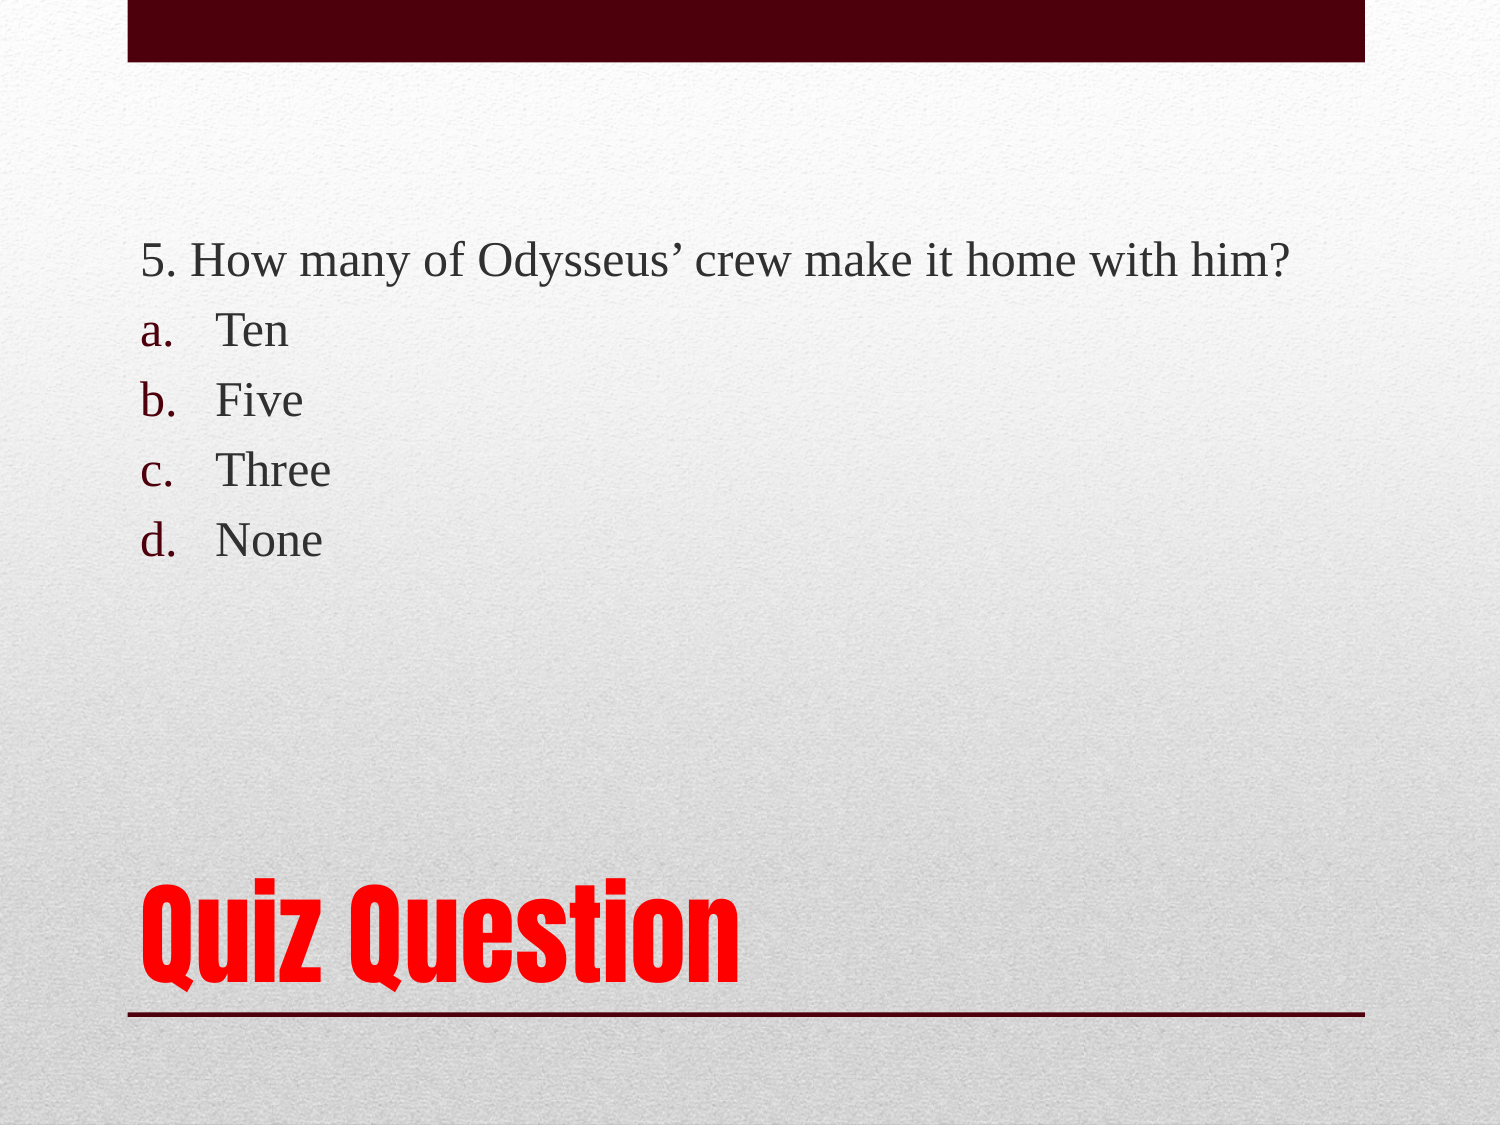

5. How many of Odysseus’ crew make it home with him?
Ten
Five
Three
None

# Quiz Question